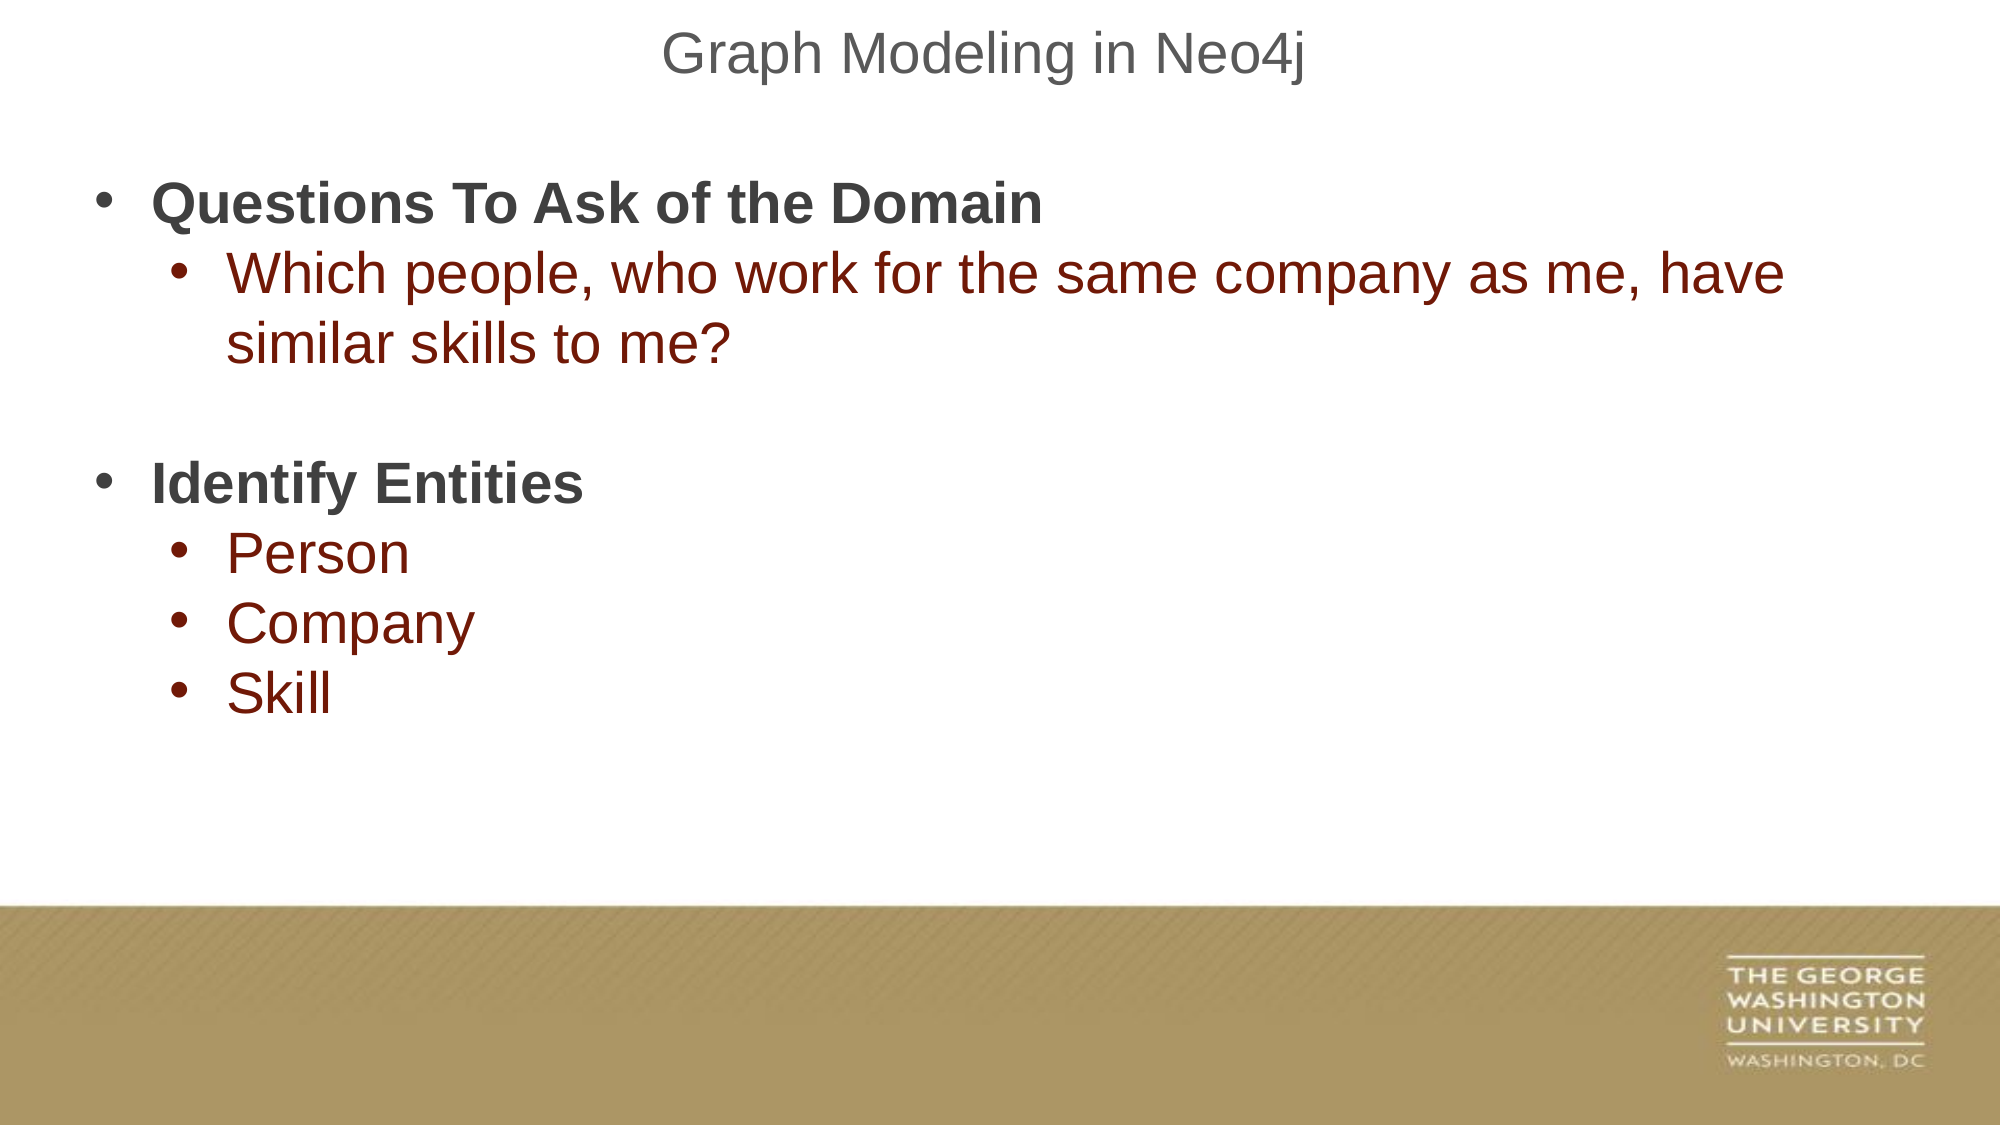

Graph Modeling in Neo4j
Questions To Ask of the Domain
Which people, who work for the same company as me, have similar skills to me?

Identify Entities
Person
Company
Skill